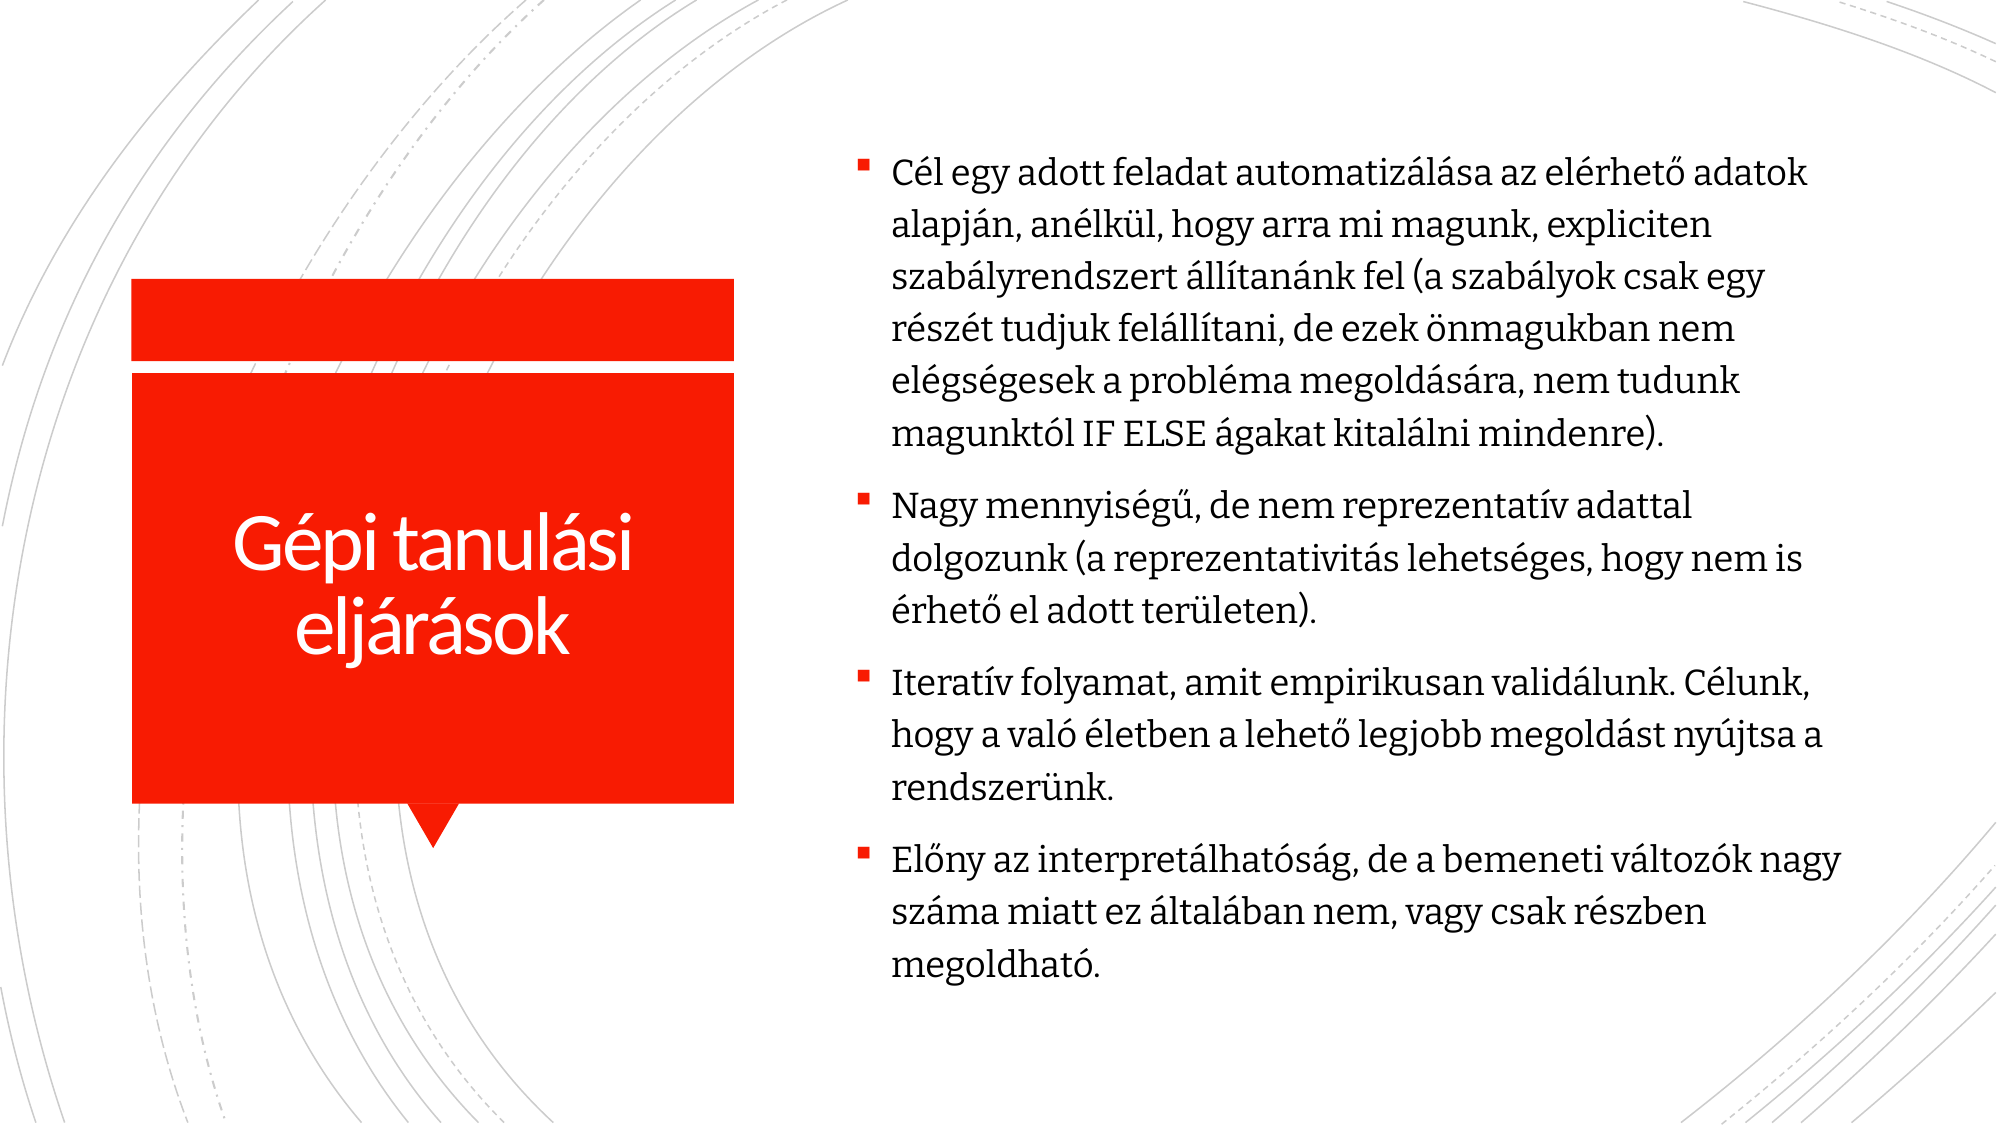

Cél egy adott feladat automatizálása az elérhető adatok alapján, anélkül, hogy arra mi magunk, expliciten szabályrendszert állítanánk fel (a szabályok csak egy részét tudjuk felállítani, de ezek önmagukban nem elégségesek a probléma megoldására, nem tudunk magunktól IF ELSE ágakat kitalálni mindenre).
Nagy mennyiségű, de nem reprezentatív adattal dolgozunk (a reprezentativitás lehetséges, hogy nem is érhető el adott területen).
Iteratív folyamat, amit empirikusan validálunk. Célunk, hogy a való életben a lehető legjobb megoldást nyújtsa a rendszerünk.
Előny az interpretálhatóság, de a bemeneti változók nagy száma miatt ez általában nem, vagy csak részben megoldható.
# Gépi tanulási eljárások